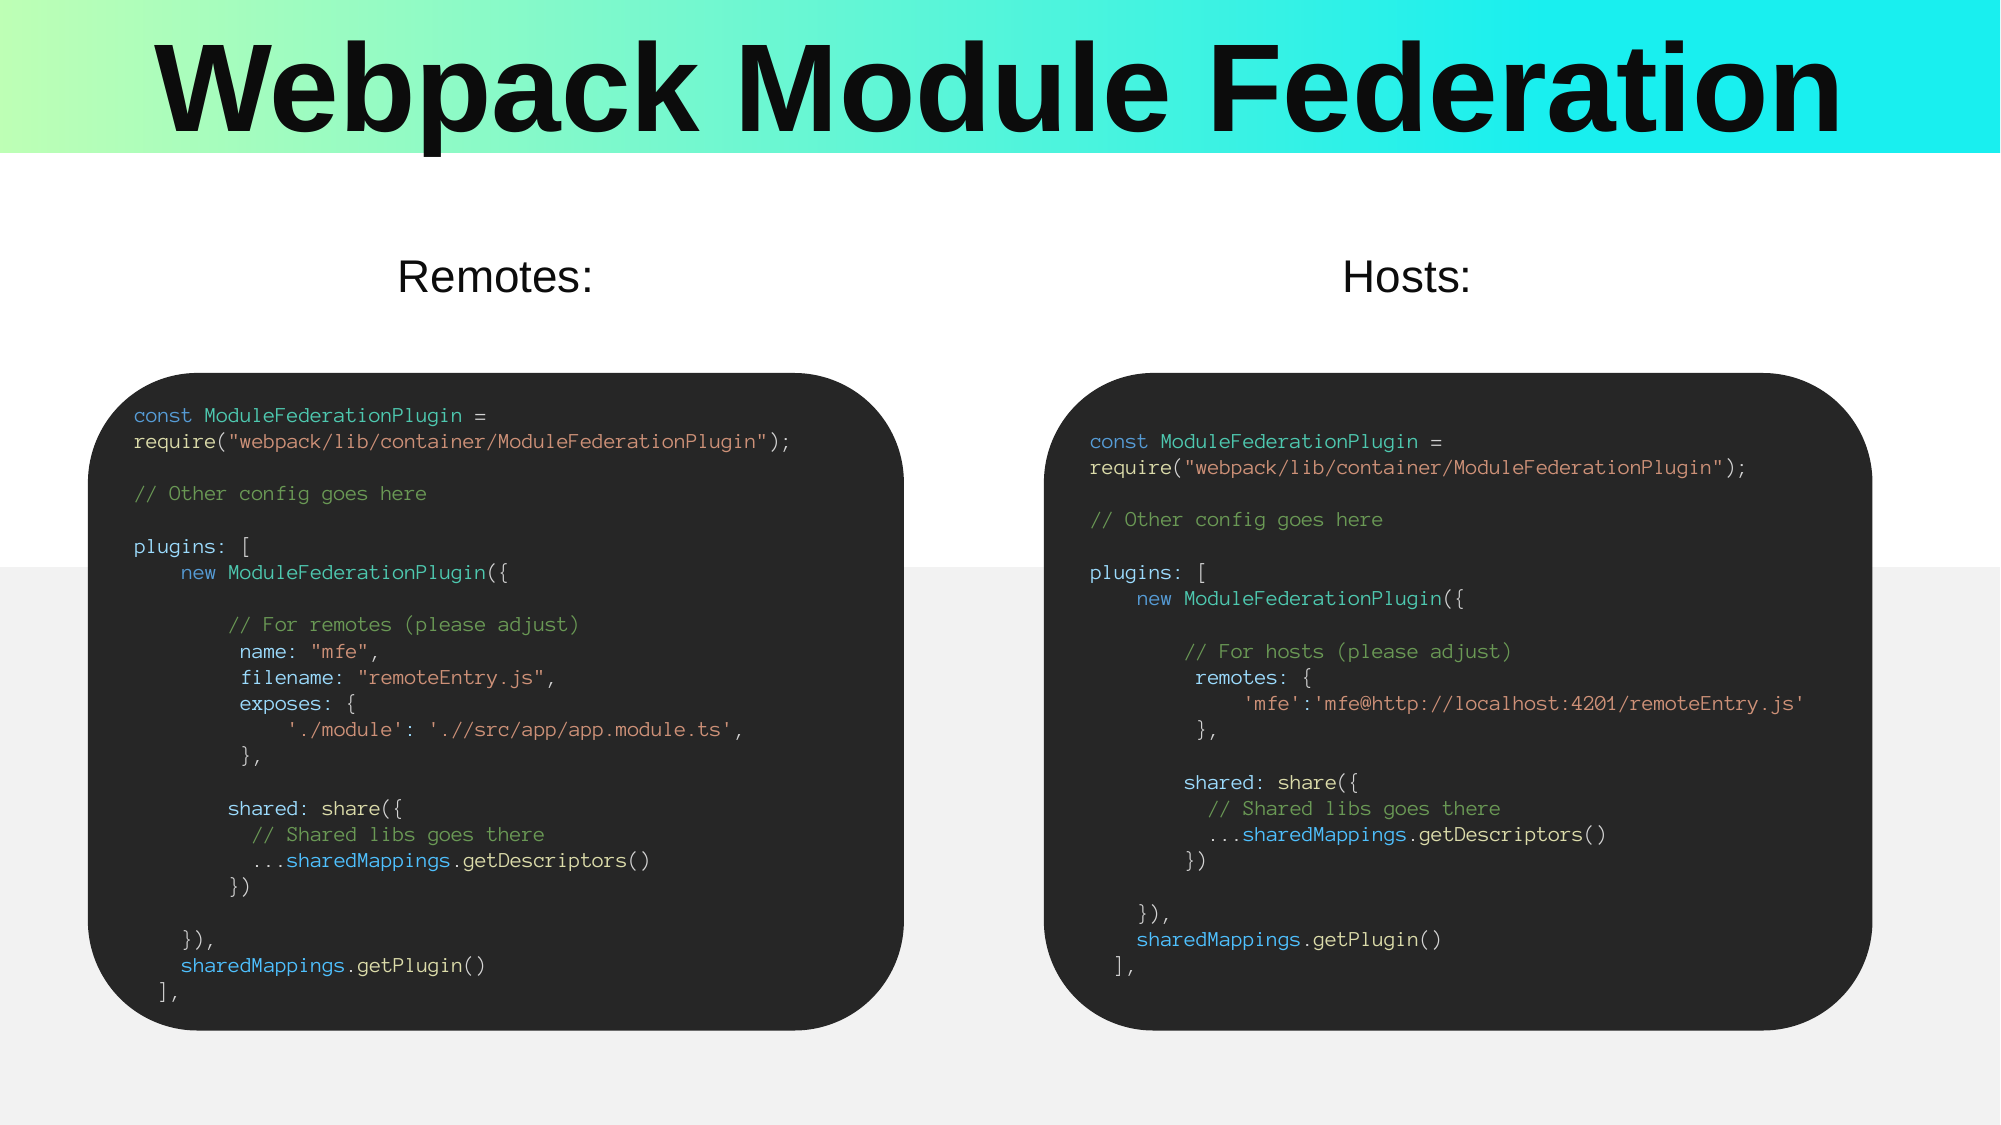

Webpack Module Federation
Remotes:
Hosts:
const ModuleFederationPlugin = require("webpack/lib/container/ModuleFederationPlugin");

// Other config goes here

plugins: [
    new ModuleFederationPlugin({

        // For remotes (please adjust)
         name: "mfe",
         filename: "remoteEntry.js",
         exposes: {
             './module': './/src/app/app.module.ts',
         },
       
        shared: share({
          // Shared libs goes there
          ...sharedMappings.getDescriptors()
        })

    }),
    sharedMappings.getPlugin()
  ],
const ModuleFederationPlugin = require("webpack/lib/container/ModuleFederationPlugin");

// Other config goes here

plugins: [
    new ModuleFederationPlugin({

        // For hosts (please adjust)
         remotes: {
             'mfe':'mfe@http://localhost:4201/remoteEntry.js'
         },
       
        shared: share({
          // Shared libs goes there
          ...sharedMappings.getDescriptors()
        })

    }),
    sharedMappings.getPlugin()
  ],